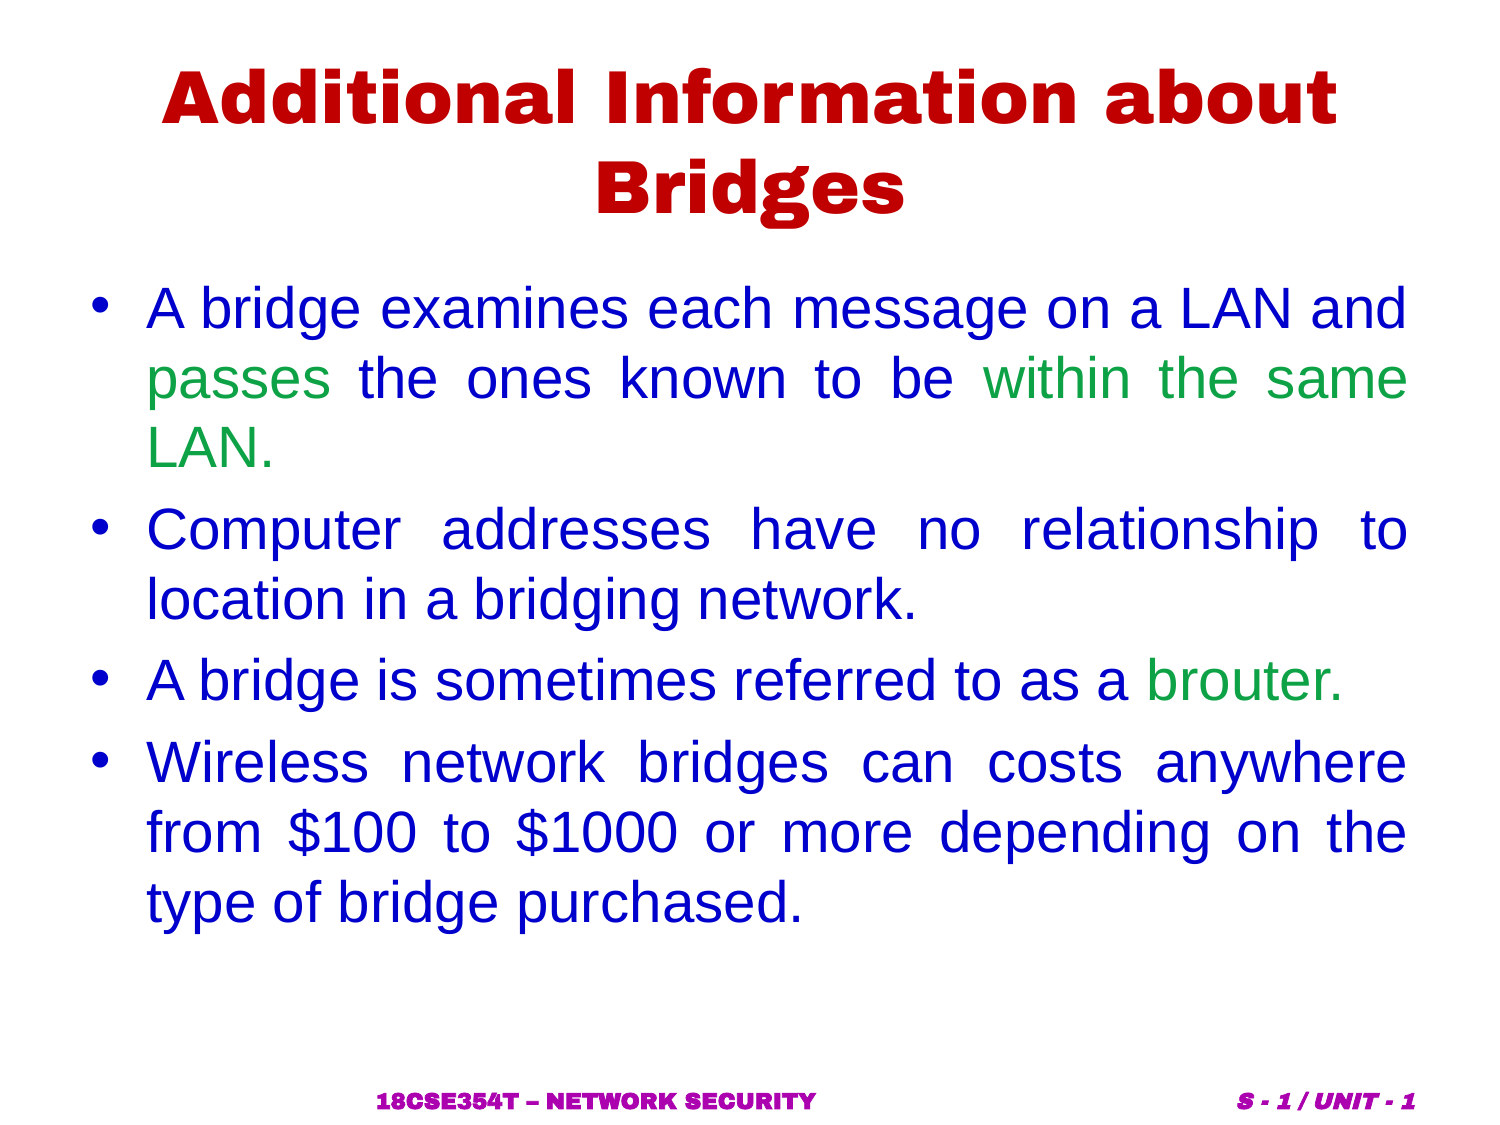

# Additional Information about Bridges
A bridge examines each message on a LAN and passes the ones known to be within the same LAN.
Computer addresses have no relationship to location in a bridging network.
A bridge is sometimes referred to as a brouter.
Wireless network bridges can costs anywhere from $100 to $1000 or more depending on the type of bridge purchased.
                                18CSE354T – NETWORK SECURITY                                                      S - 1 / UNIT - 1